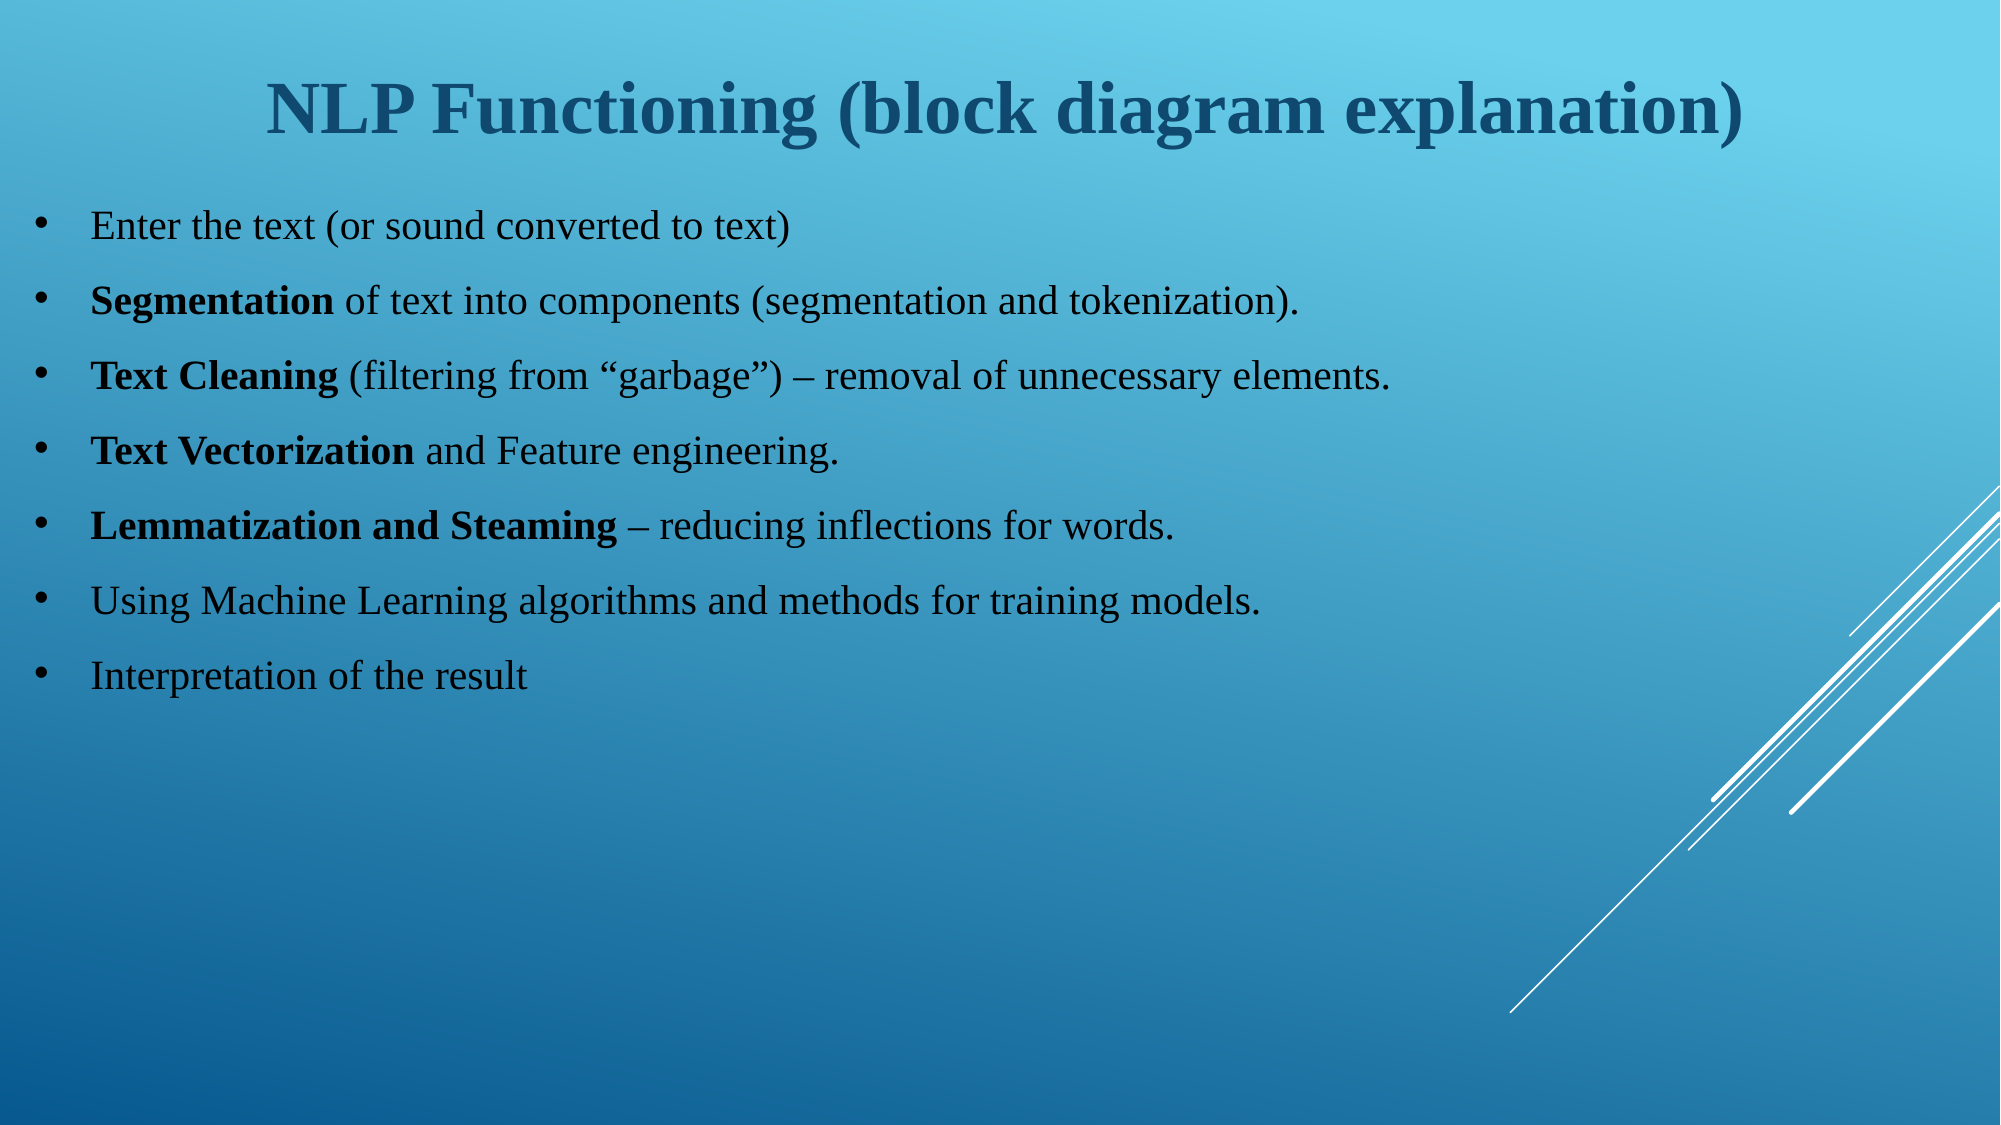

NLP Functioning (block diagram explanation)
Enter the text (or sound converted to text)
Segmentation of text into components (segmentation and tokenization).
Text Cleaning (filtering from “garbage”) – removal of unnecessary elements.
Text Vectorization and Feature engineering.
Lemmatization and Steaming – reducing inflections for words.
Using Machine Learning algorithms and methods for training models.
Interpretation of the result